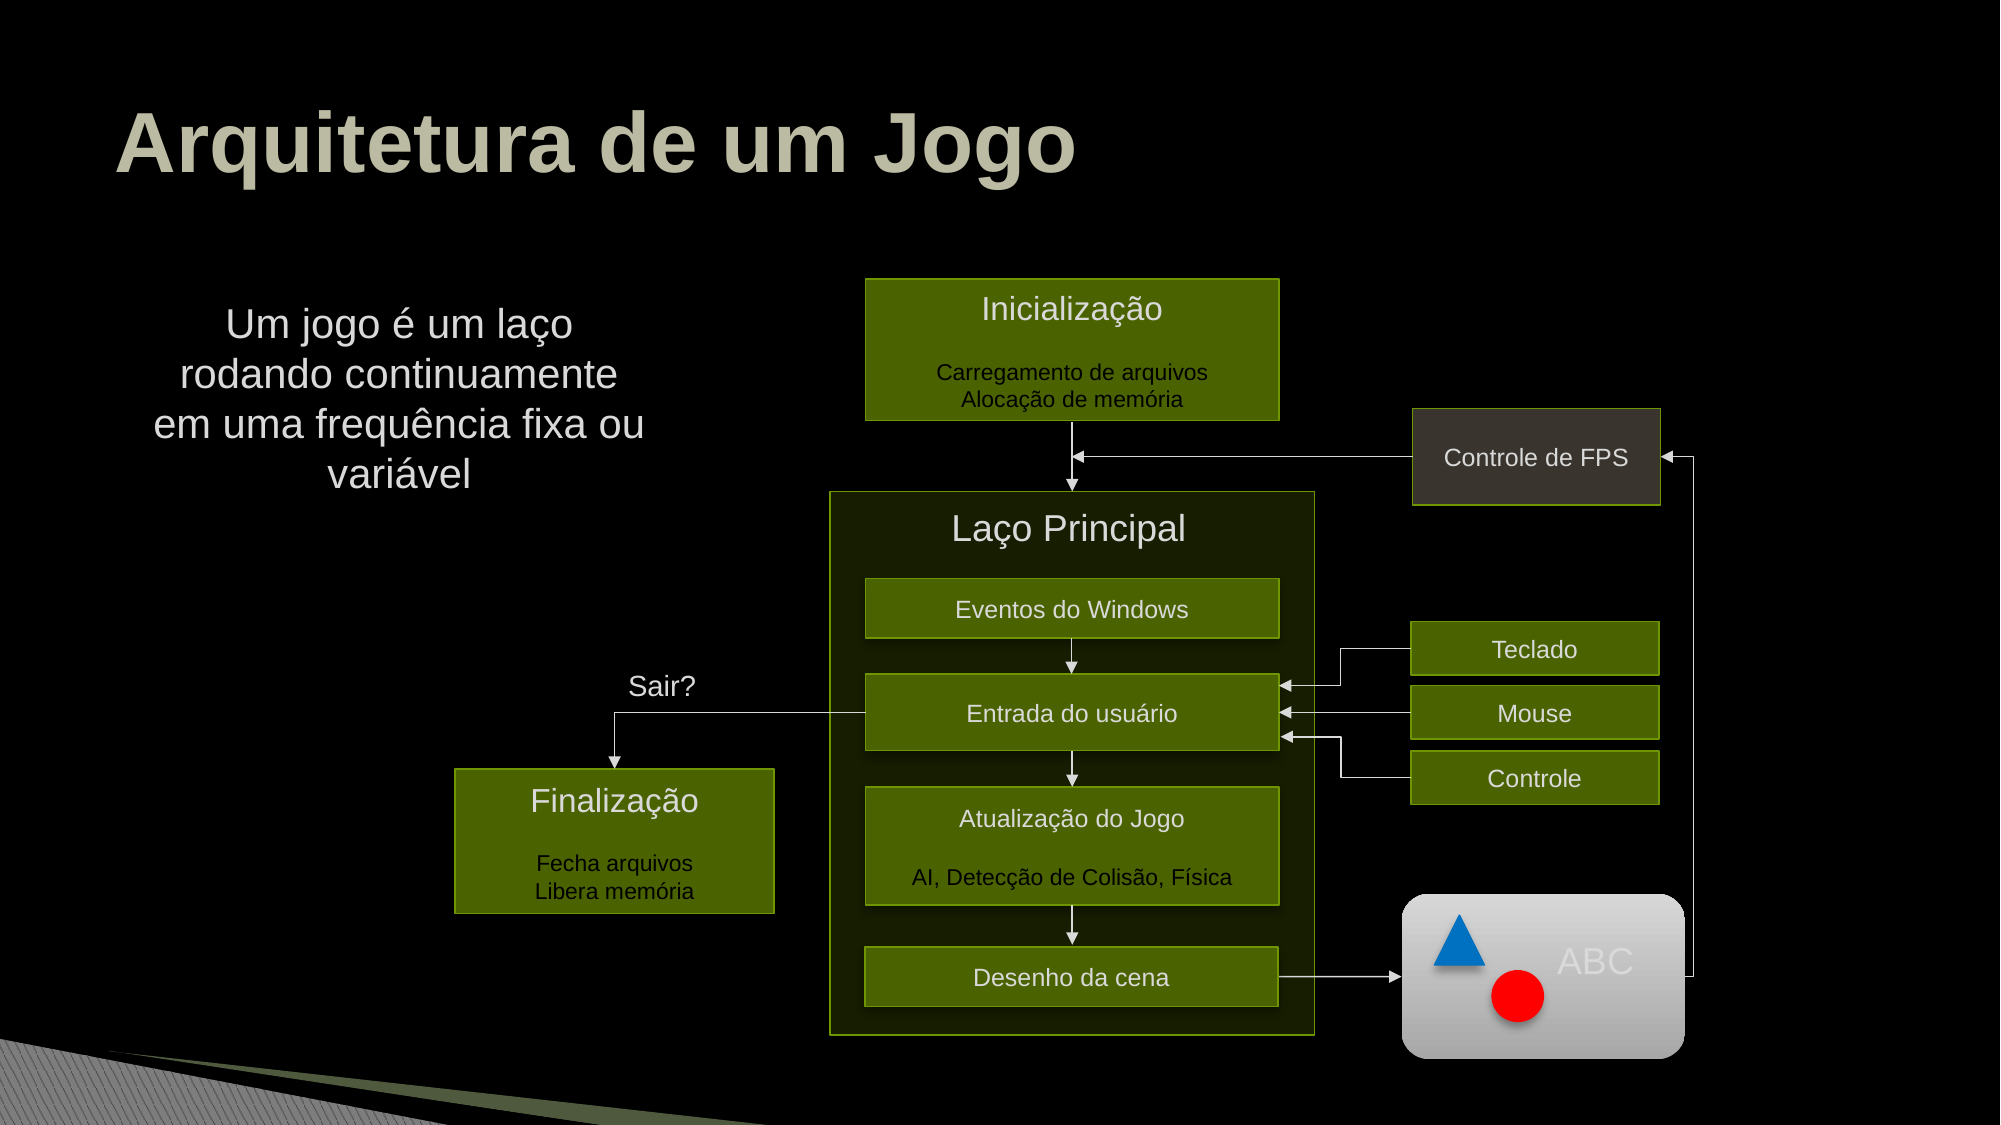

# Arquitetura de um Jogo
Inicialização
Carregamento de arquivos
Alocação de memória
Um jogo é um laço rodando continuamente em uma frequência fixa ou variável
Controle de FPS

Laço Principal
Eventos do Windows
Teclado
Sair?
Entrada do usuário
Mouse
Controle
Finalização
Fecha arquivos
Libera memória
Atualização do Jogo
AI, Detecção de Colisão, Física

ABC

Desenho da cena